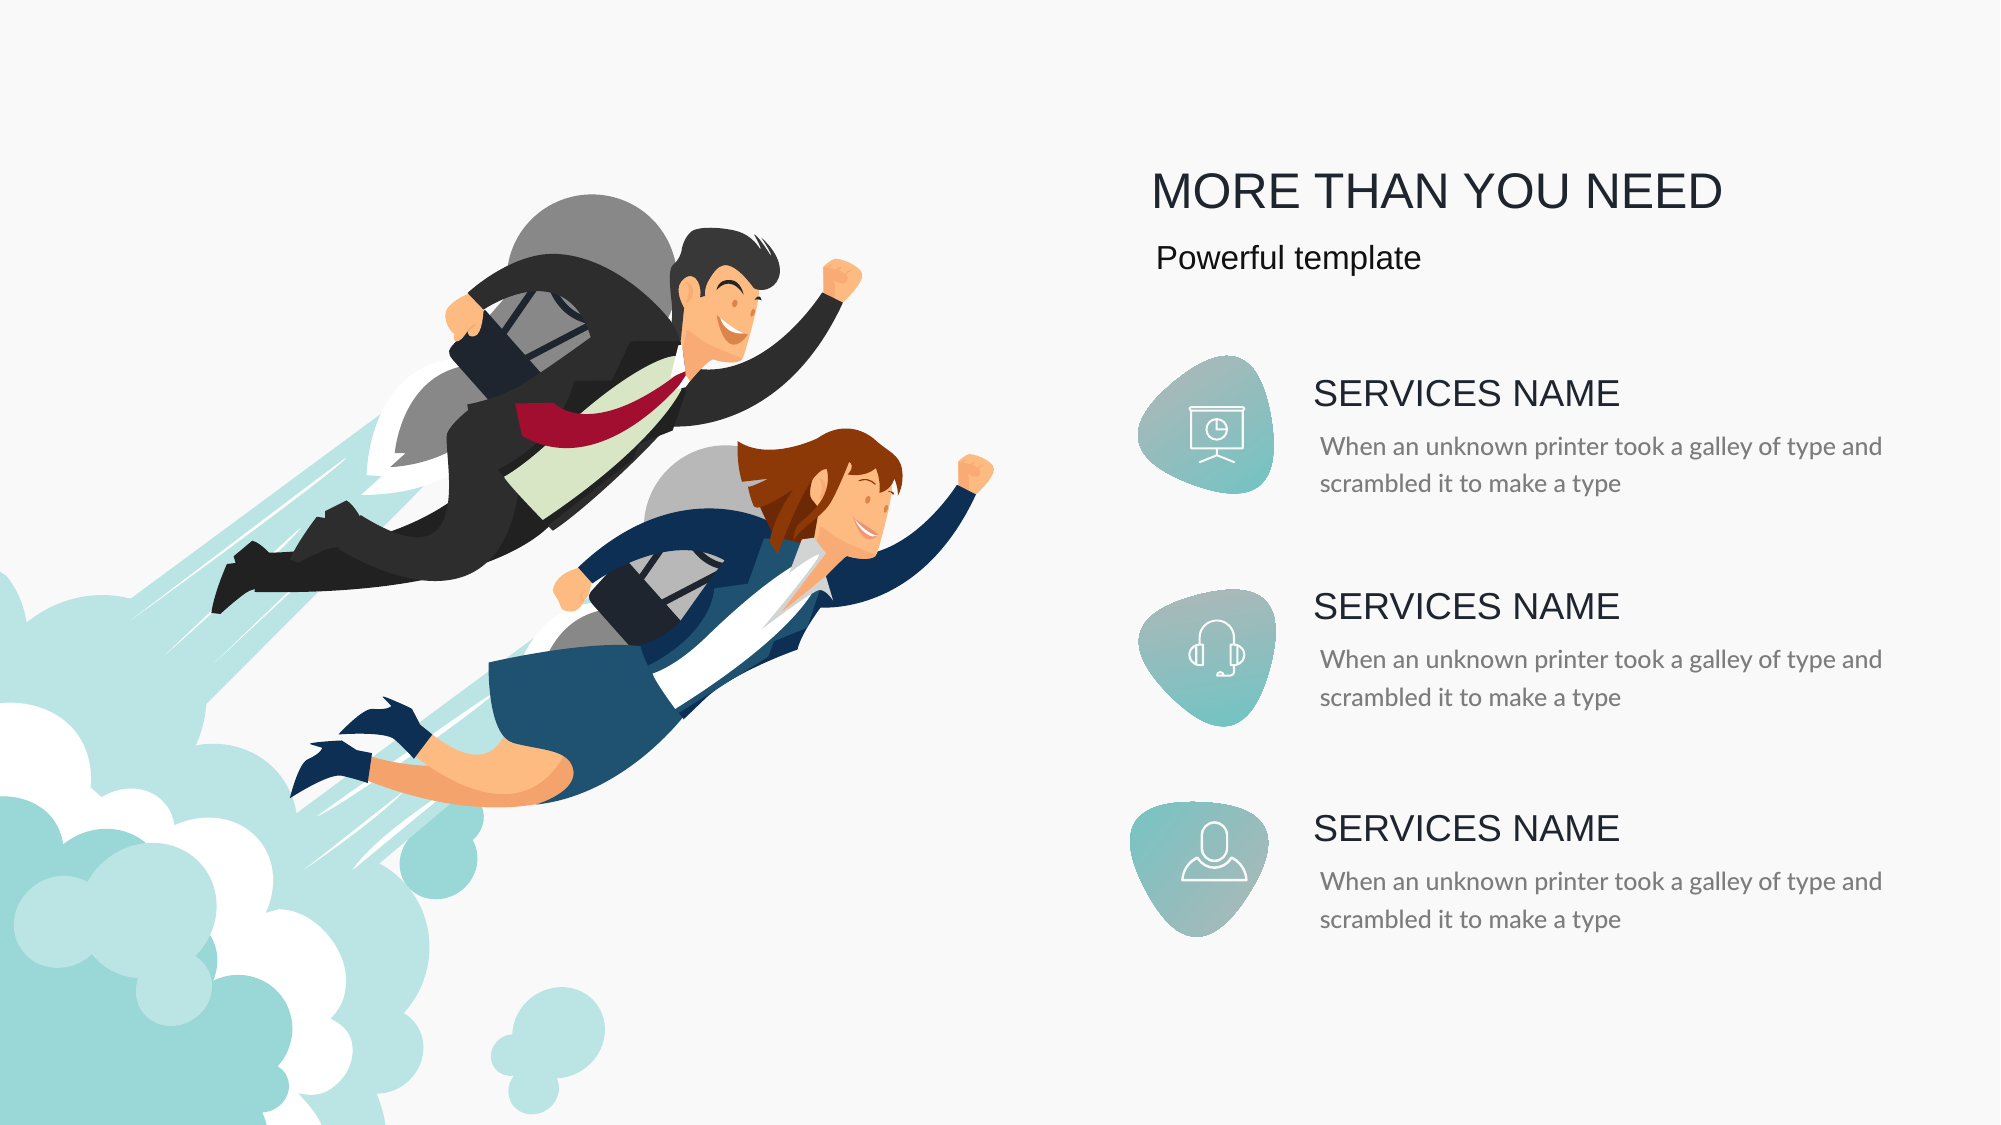

MORE THAN YOU NEED

Powerful template

SERVICES NAME

When an unknown printer took a galley of type and scrambled it to make a type
SERVICES NAME

When an unknown printer took a galley of type and scrambled it to make a type

SERVICES NAME

When an unknown printer took a galley of type and scrambled it to make a type